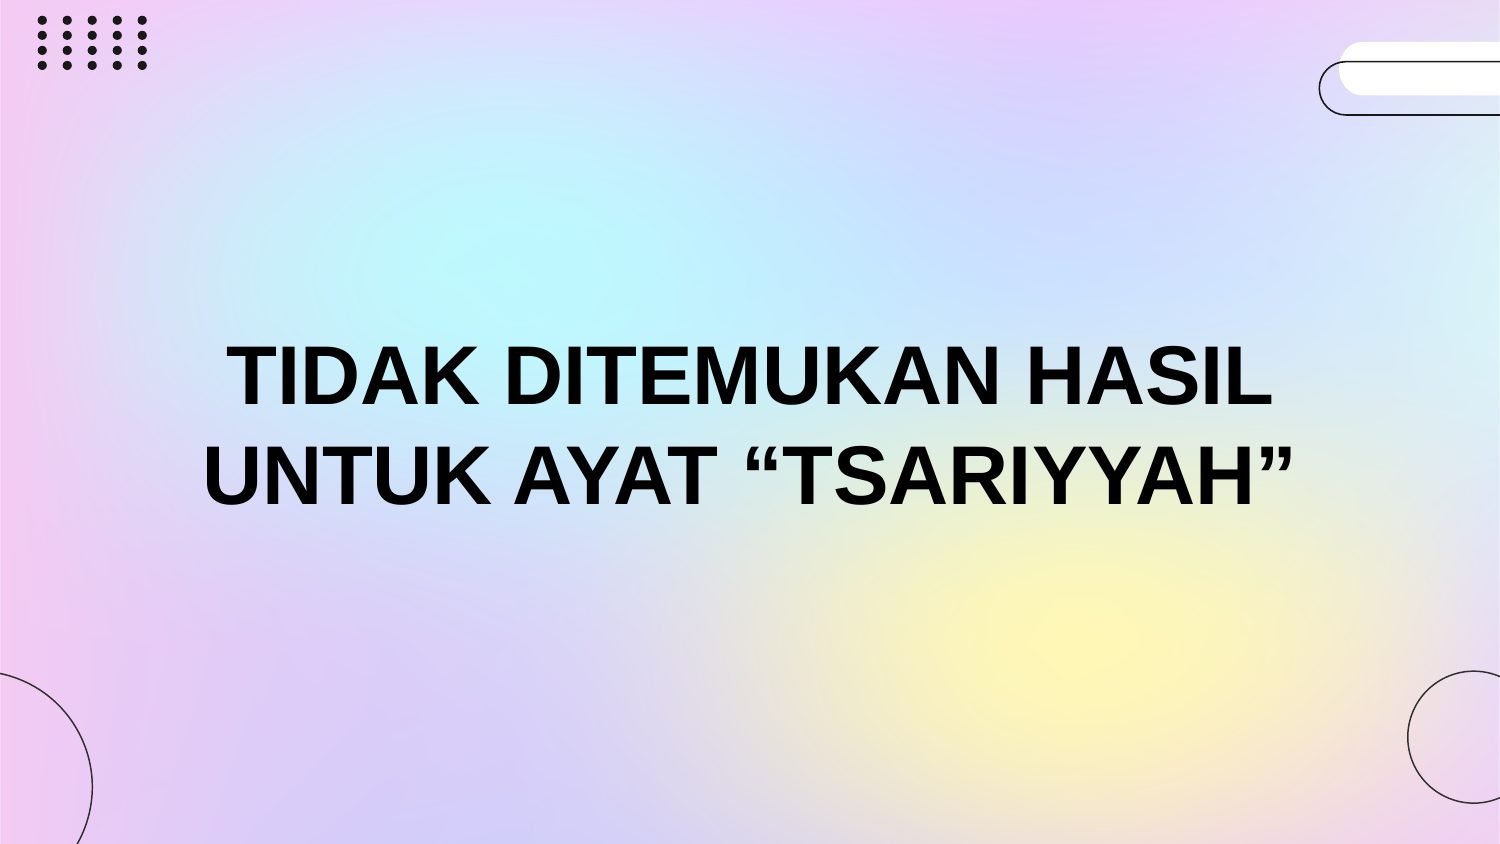

# TSARIYYAH
TIDAK DITEMUKAN HASIL UNTUK AYAT “TSARIYYAH”
03